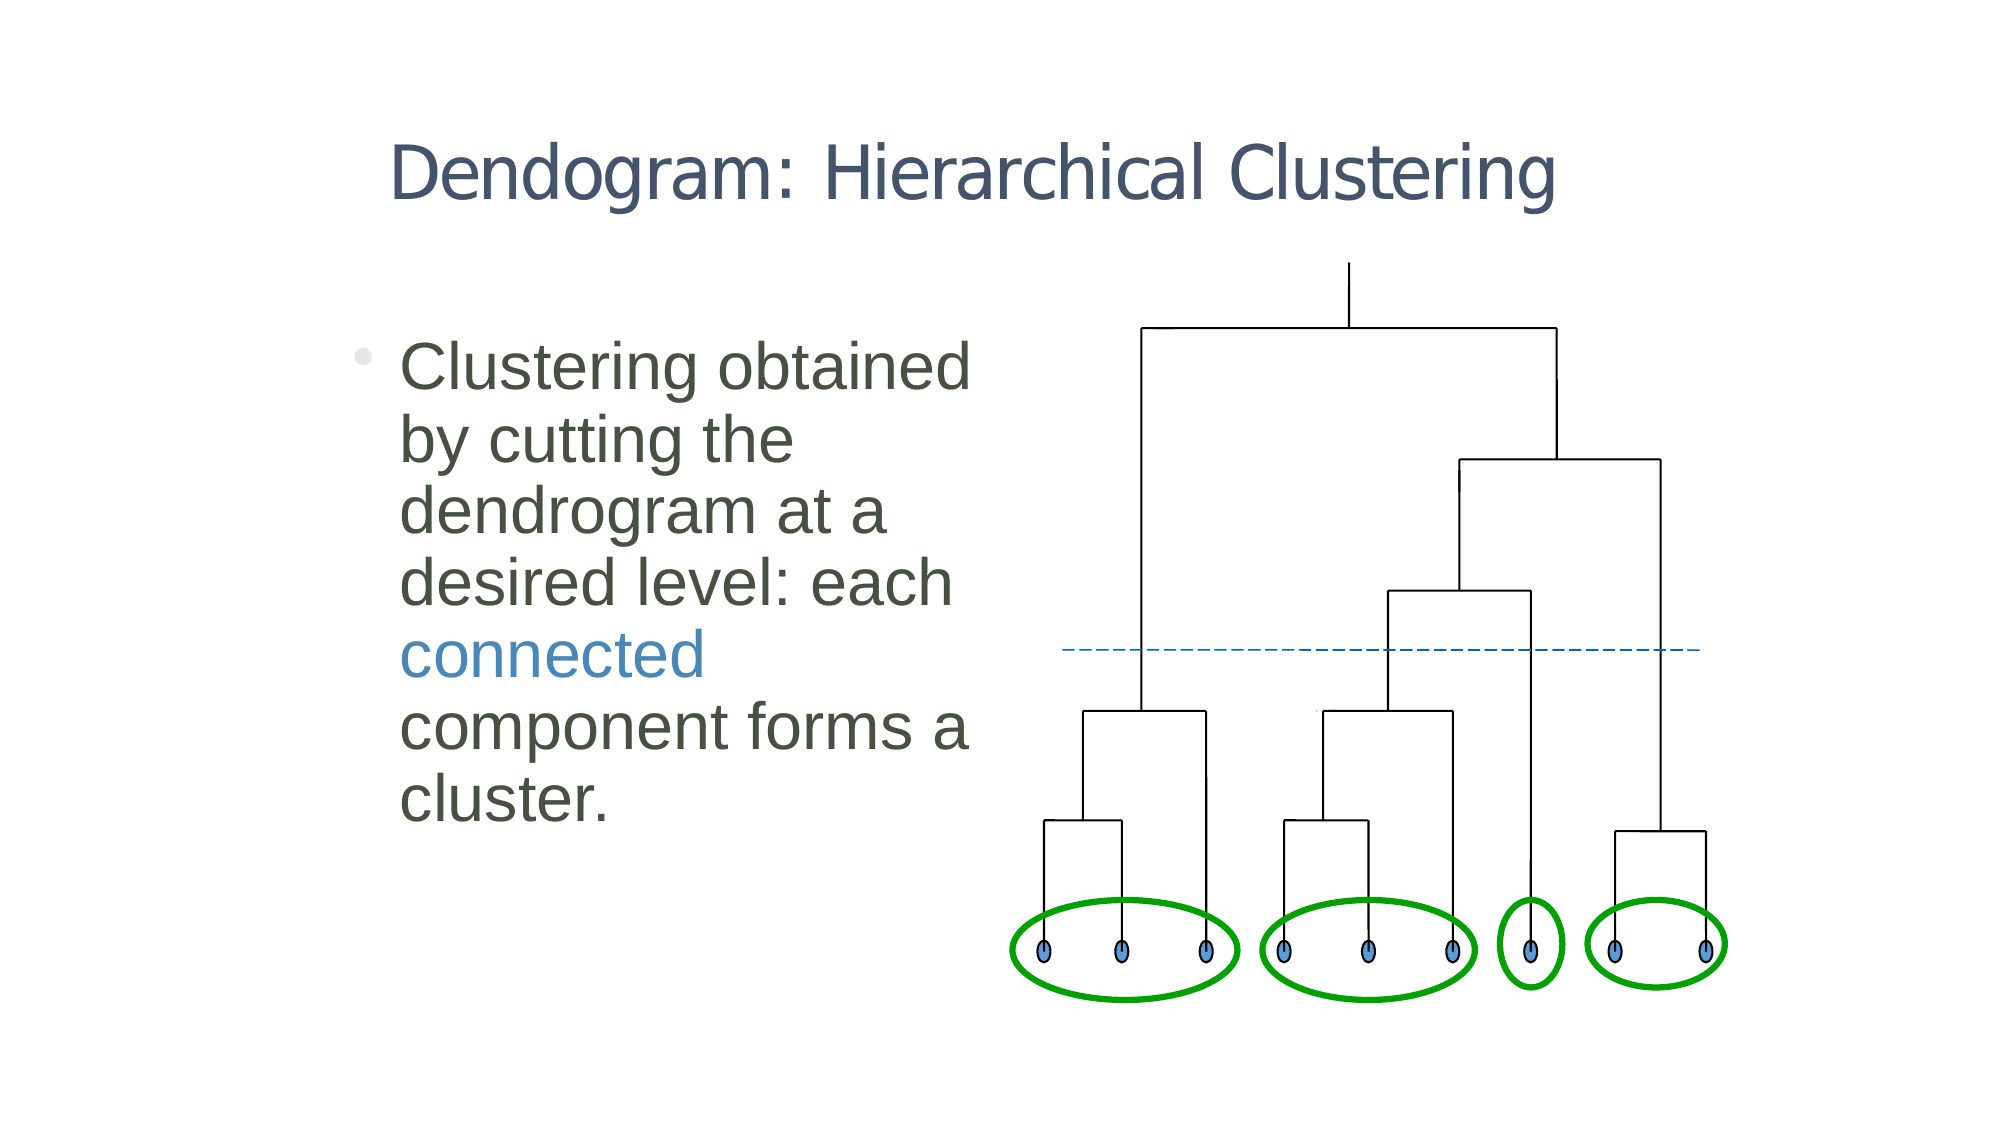

Dendogram: Hierarchical Clustering

Clustering obtained by cutting the dendrogram at a desired level: each connected component forms a cluster.